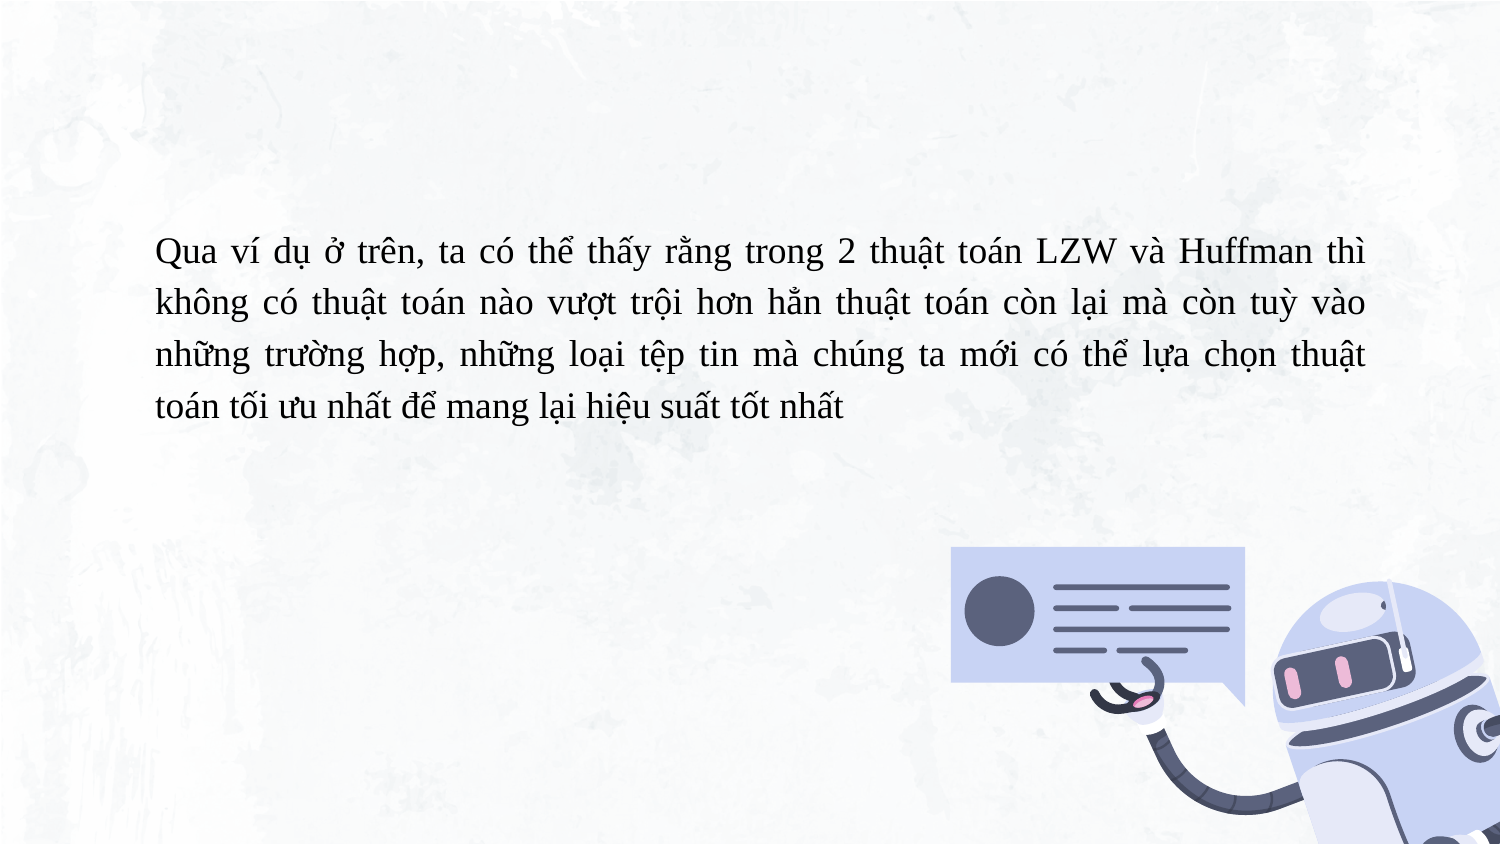

Qua ví dụ ở trên, ta có thể thấy rằng trong 2 thuật toán LZW và Huffman thì không có thuật toán nào vượt trội hơn hẳn thuật toán còn lại mà còn tuỳ vào những trường hợp, những loại tệp tin mà chúng ta mới có thể lựa chọn thuật toán tối ưu nhất để mang lại hiệu suất tốt nhất